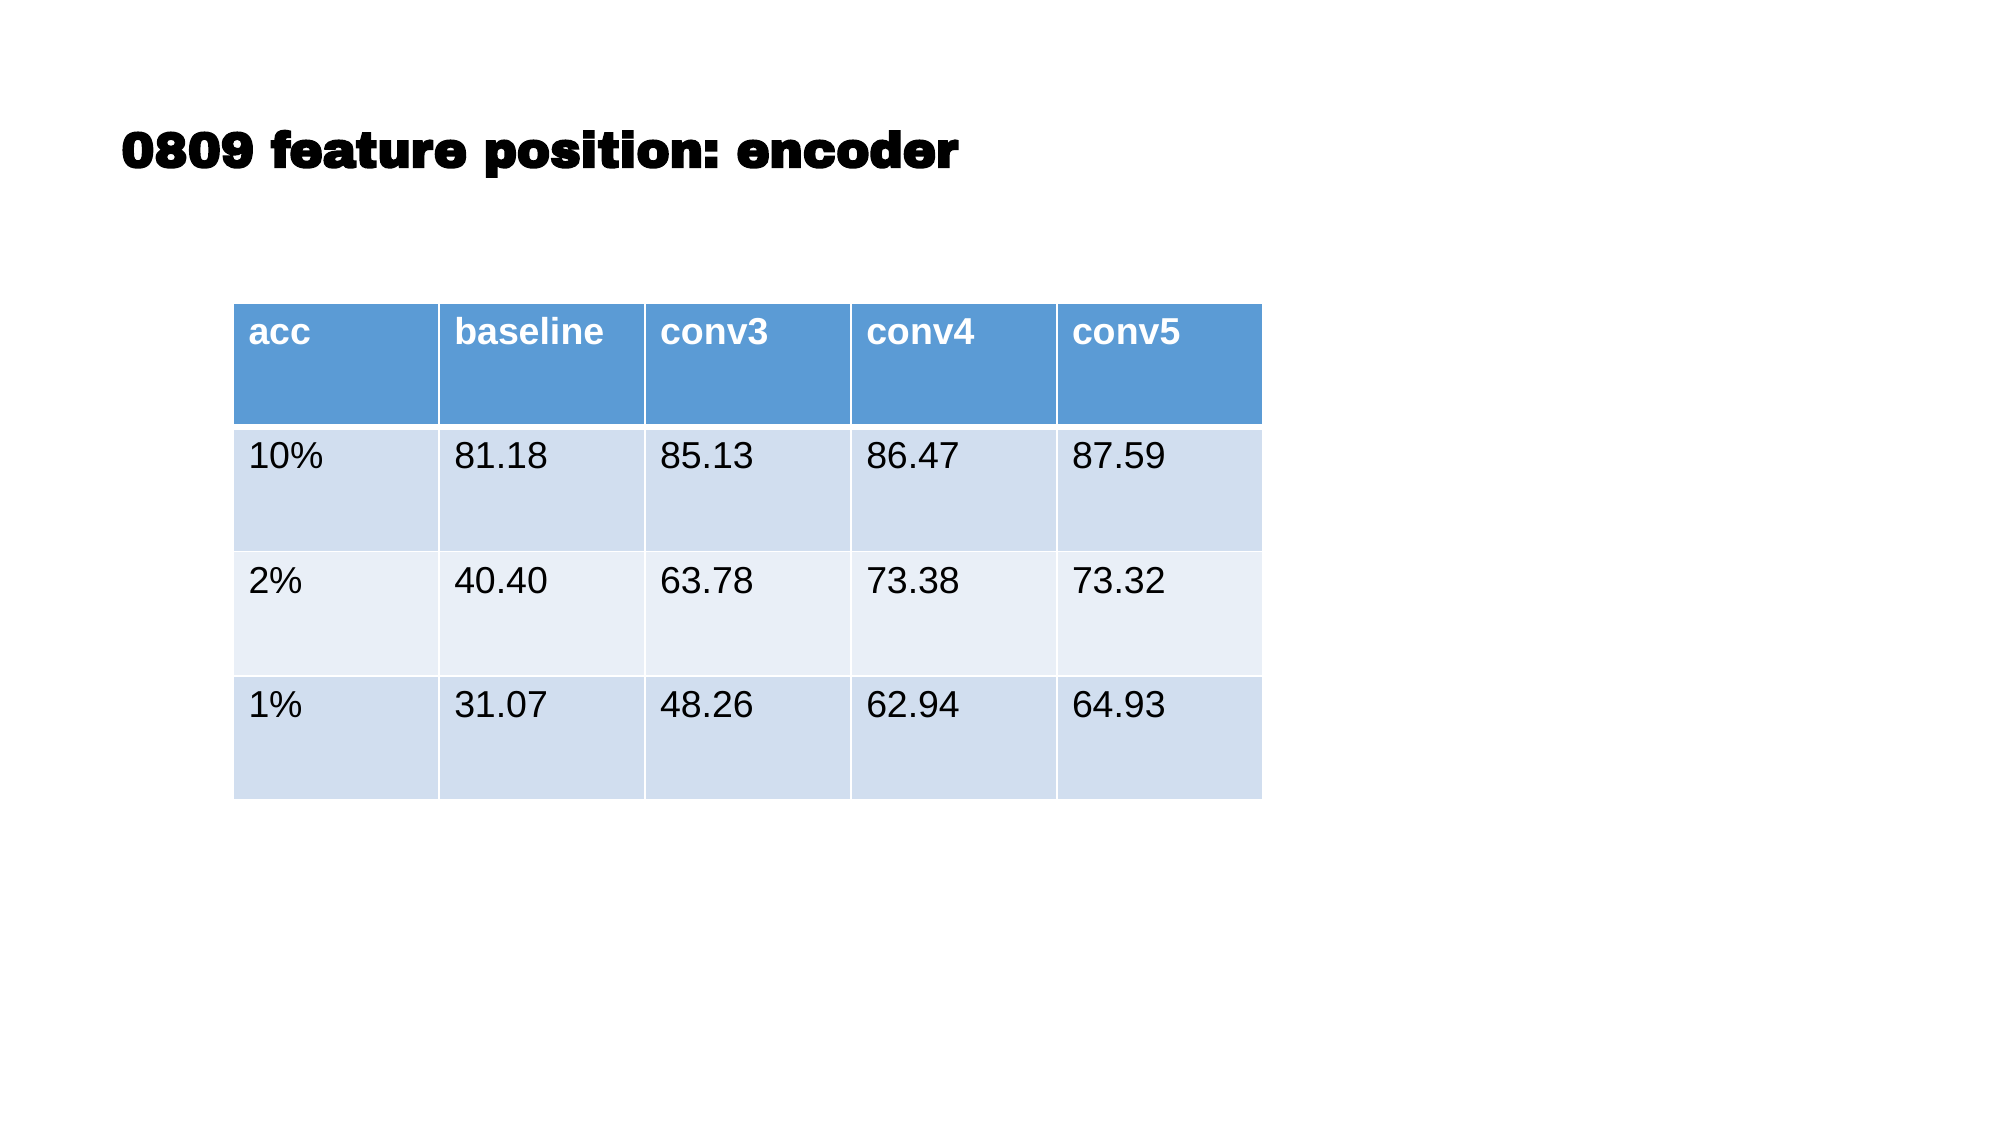

# 0809 feature position: encoder
| acc | baseline | conv3 | conv4 | conv5 |
| --- | --- | --- | --- | --- |
| 10% | 81.18 | 85.13 | 86.47 | 87.59 |
| 2% | 40.40 | 63.78 | 73.38 | 73.32 |
| 1% | 31.07 | 48.26 | 62.94 | 64.93 |